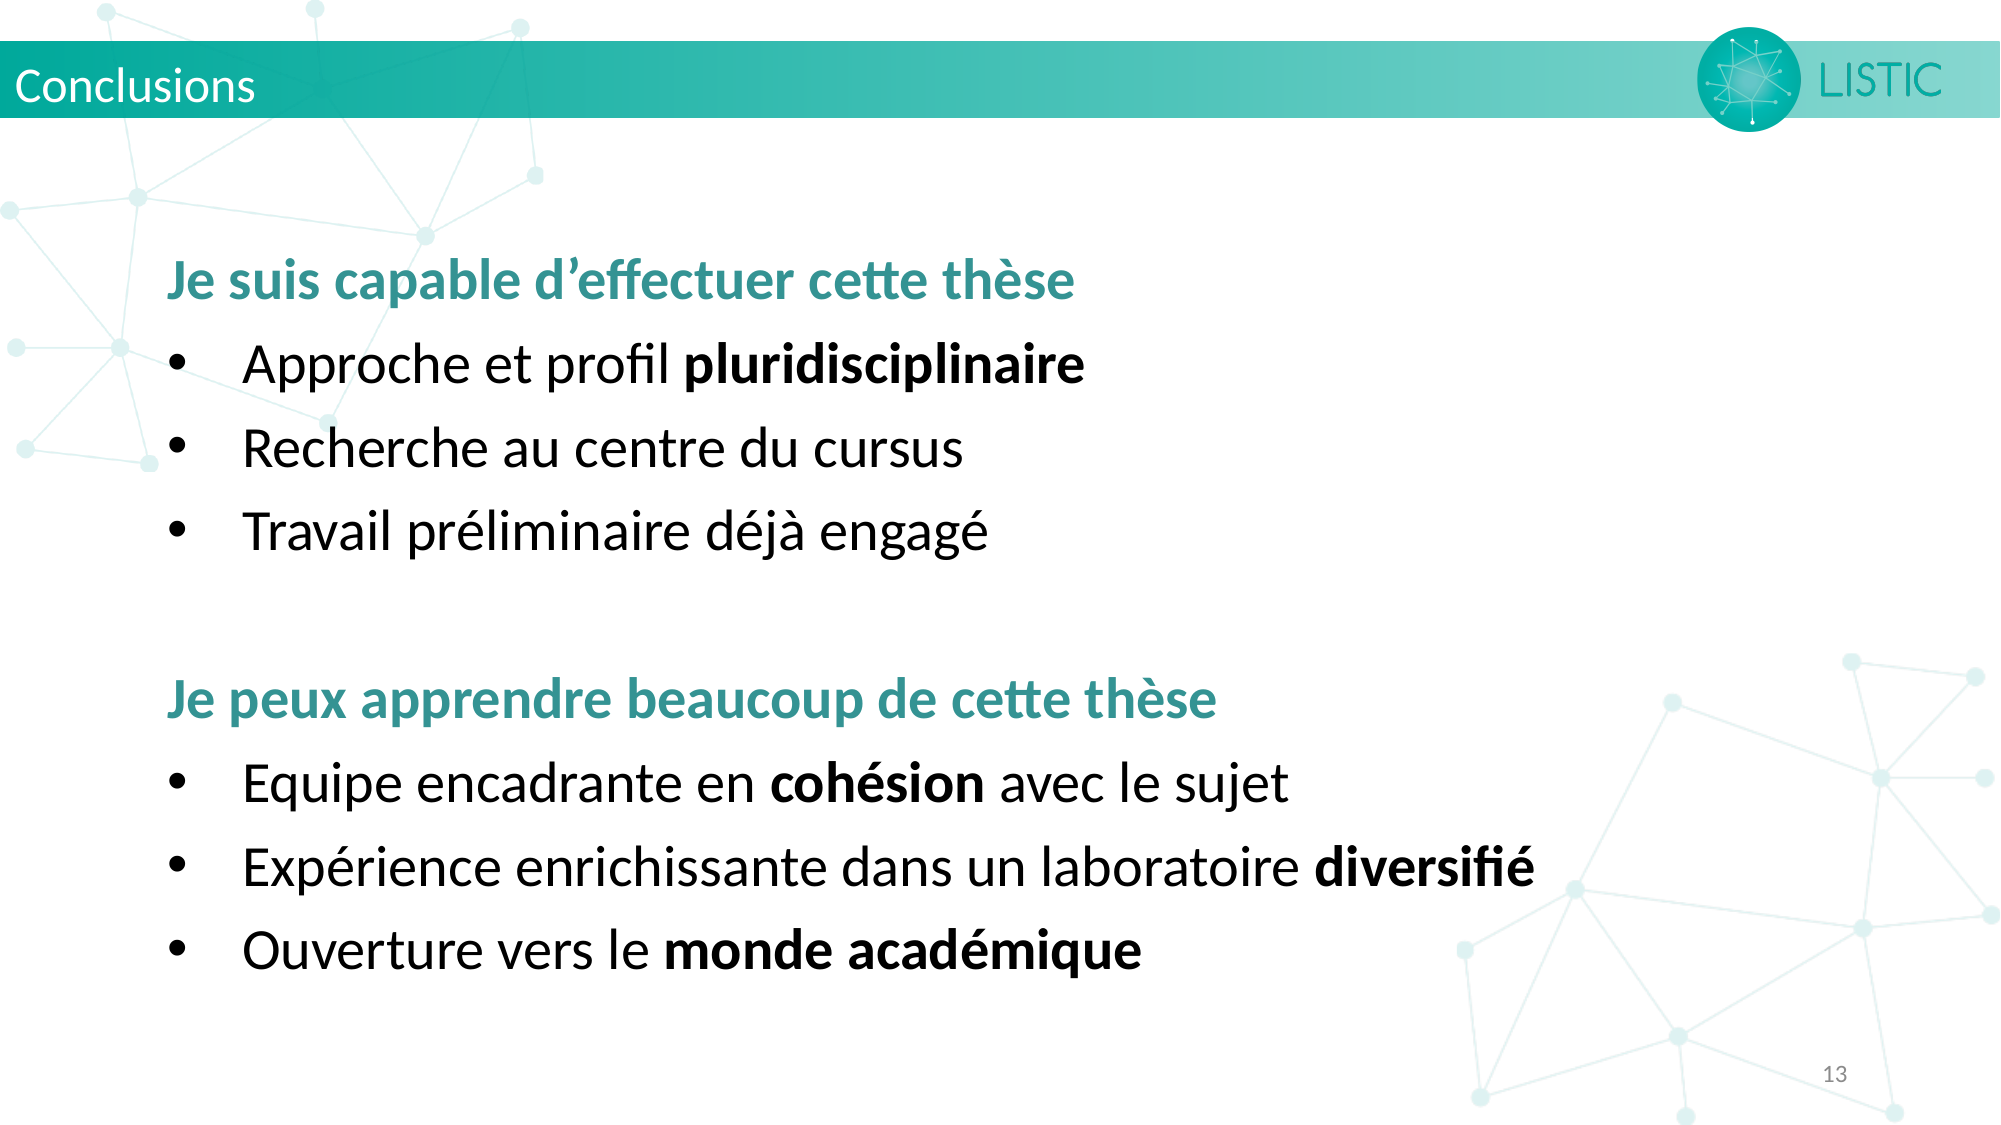

Conclusions
Je suis capable d’effectuer cette thèse
Approche et profil pluridisciplinaire
Recherche au centre du cursus
Travail préliminaire déjà engagé

Je peux apprendre beaucoup de cette thèse
Equipe encadrante en cohésion avec le sujet
Expérience enrichissante dans un laboratoire diversifié
Ouverture vers le monde académique

13